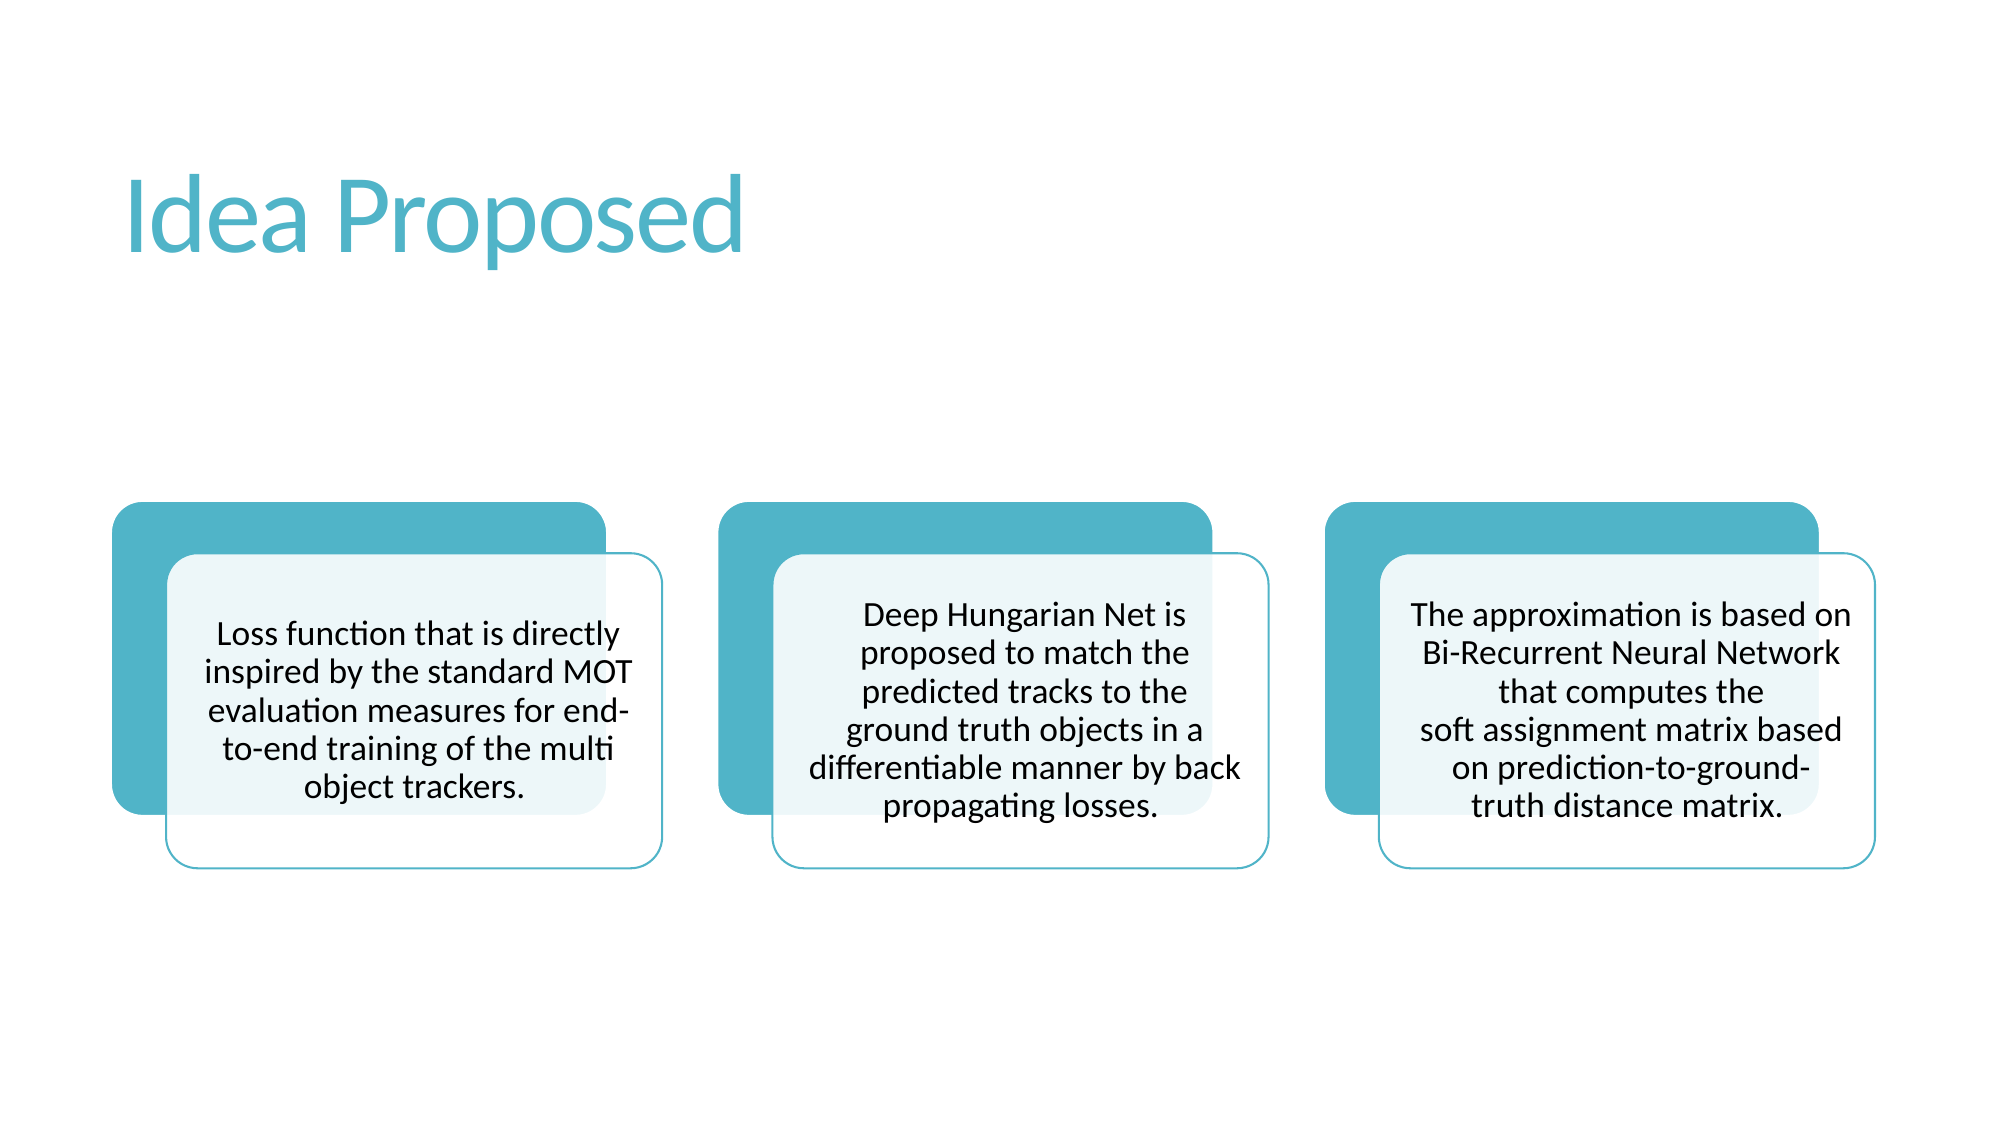

# Idea Proposed
Loss function that is directly inspired by the standard MOT evaluation measures for end-to-end training of the multi object trackers.
Deep Hungarian Net is proposed to match the predicted tracks to the ground truth objects in a differentiable manner by back propagating losses.
The approximation is based on Bi-Recurrent Neural Network that computes the soft assignment matrix based on prediction-to-ground-truth distance matrix.